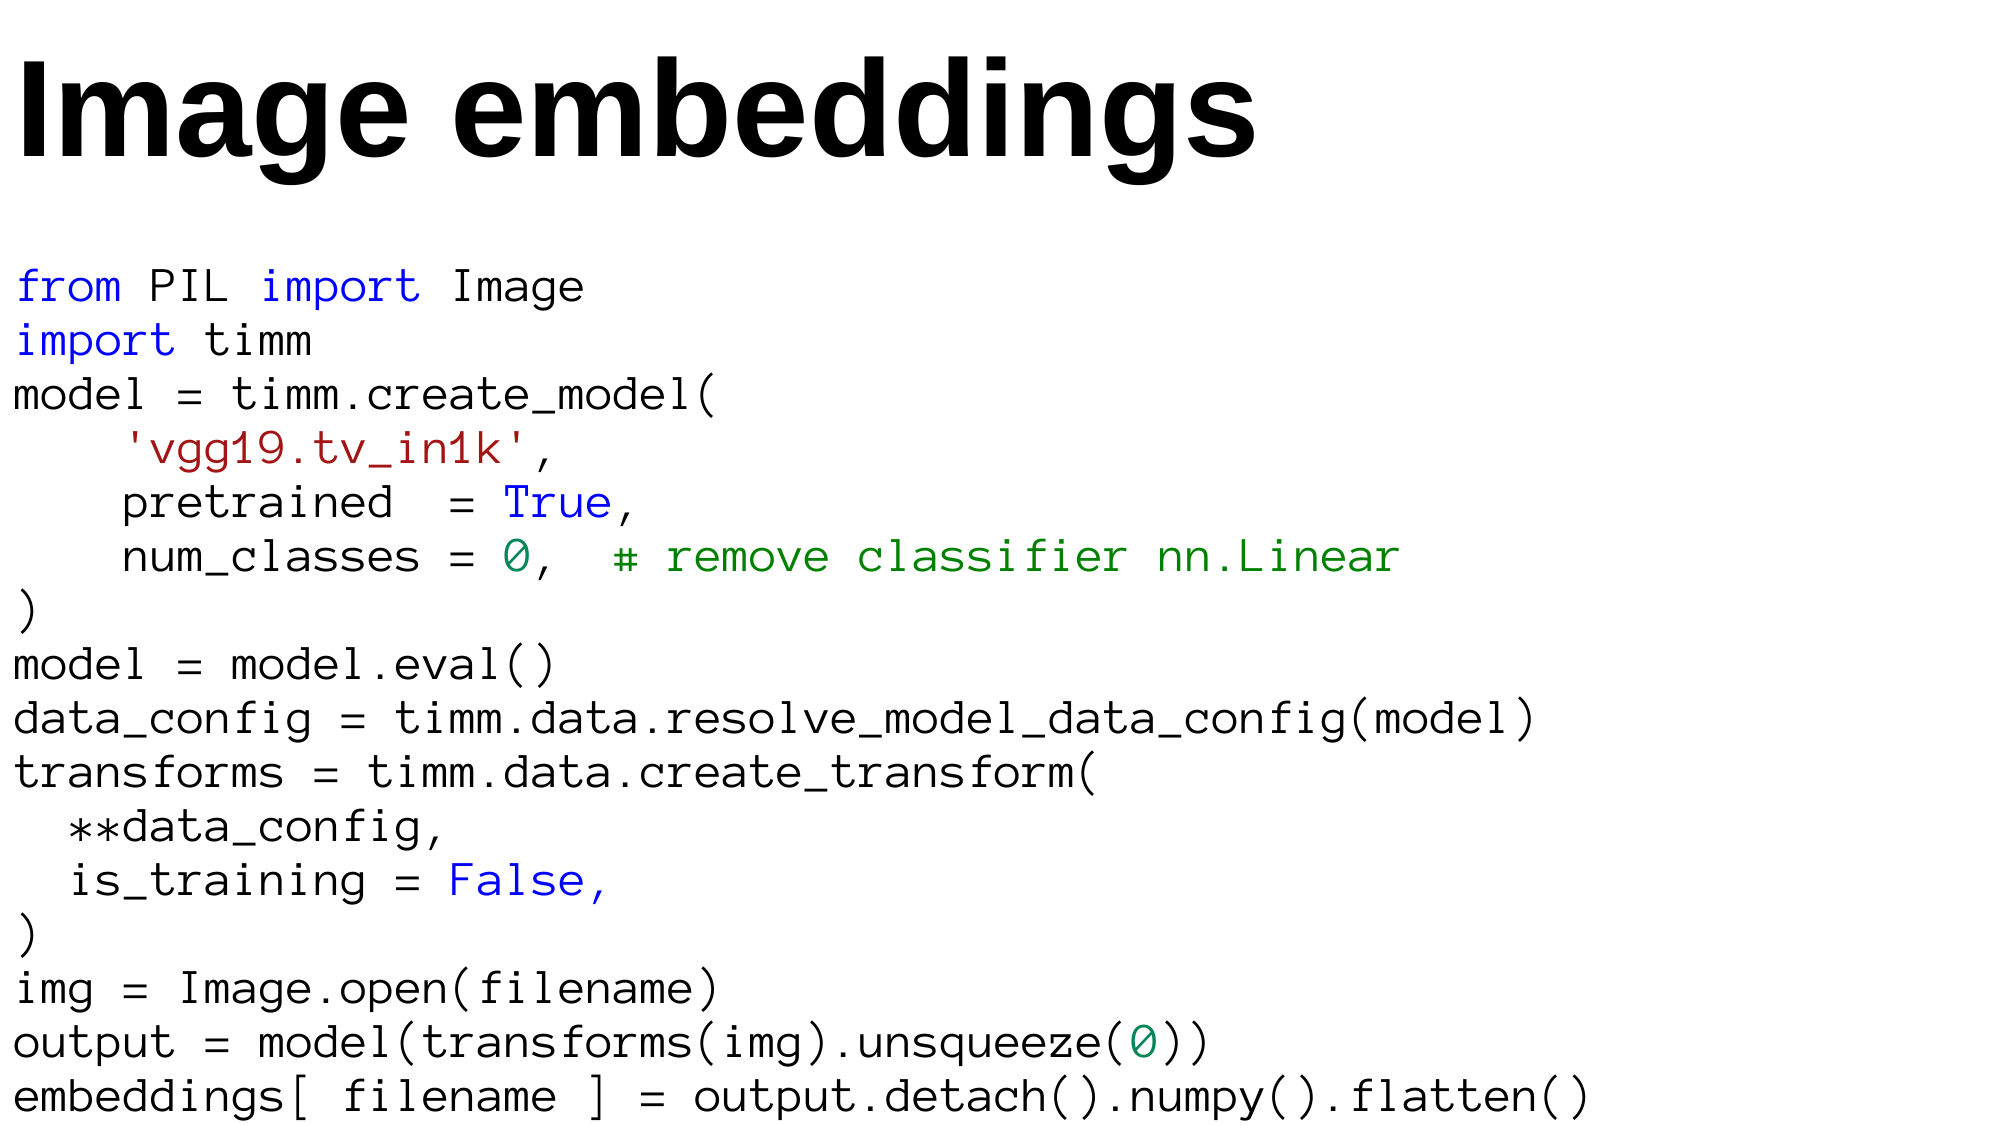

# Image embeddings
from PIL import Image
import timm
model = timm.create_model(
    'vgg19.tv_in1k',
    pretrained  = True,
    num_classes = 0,  # remove classifier nn.Linear
)
model = model.eval()
data_config = timm.data.resolve_model_data_config(model)
transforms = timm.data.create_transform(
  **data_config,
  is_training = False,
)
img = Image.open(filename)
output = model(transforms(img).unsqueeze(0))
embeddings[ filename ] = output.detach().numpy().flatten()